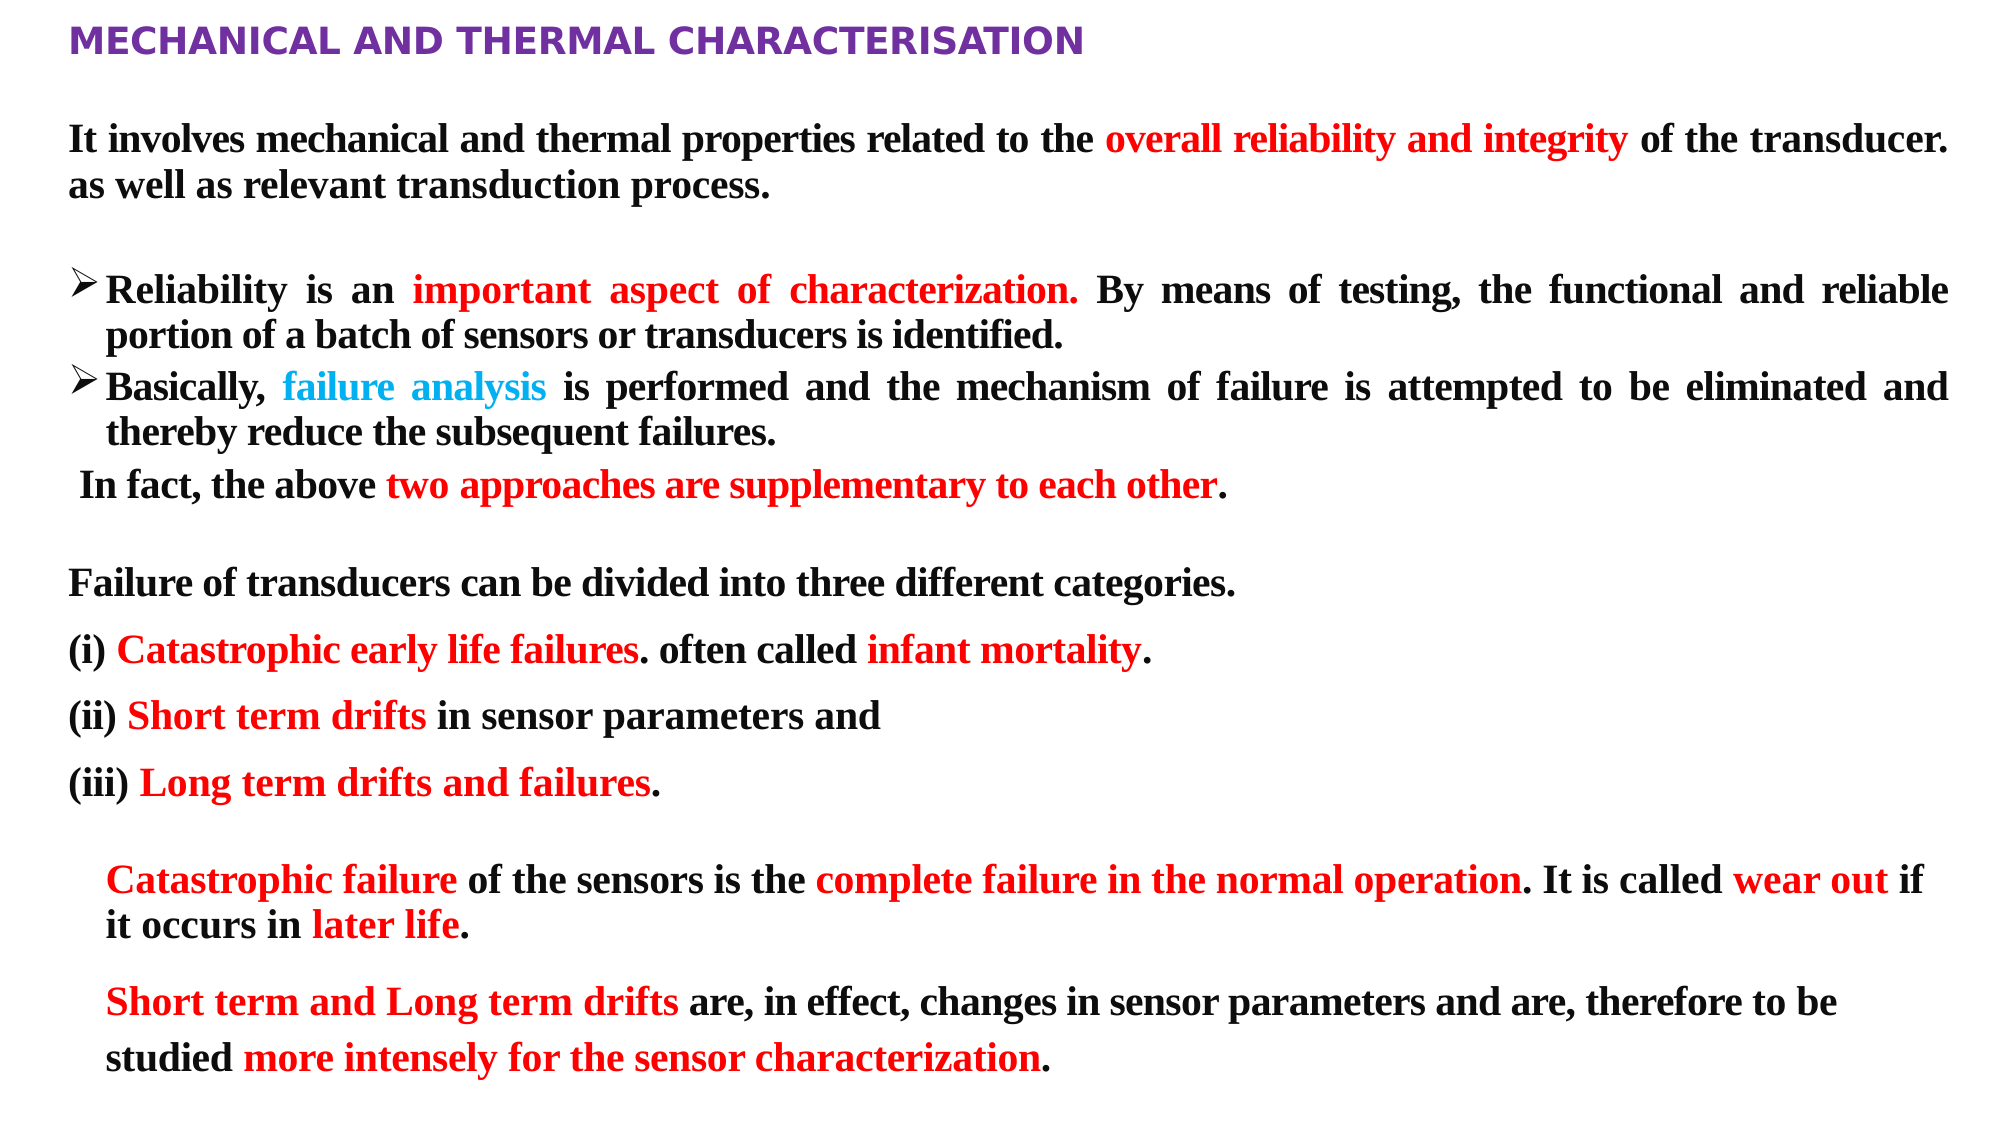

MECHANICAL AND THERMAL CHARACTERISATION

It involves mechanical and thermal properties related to the overall reliability and integrity of the transducer. as well as relevant transduction process.

Reliability is an important aspect of characterization. By means of testing, the functional and reliable portion of a batch of sensors or transducers is identified.
Basically, failure analysis is performed and the mechanism of failure is attempted to be eliminated and thereby reduce the subsequent failures.
 In fact, the above two approaches are supplementary to each other.

Failure of transducers can be divided into three different categories.
(i) Catastrophic early life failures. often called infant mortality.
(ii) Short term drifts in sensor parameters and
(iii) Long term drifts and failures.

Catastrophic failure of the sensors is the complete failure in the normal operation. It is called wear out if it occurs in later life.
Short term and Long term drifts are, in effect, changes in sensor parameters and are, therefore to be studied more intensely for the sensor characterization.